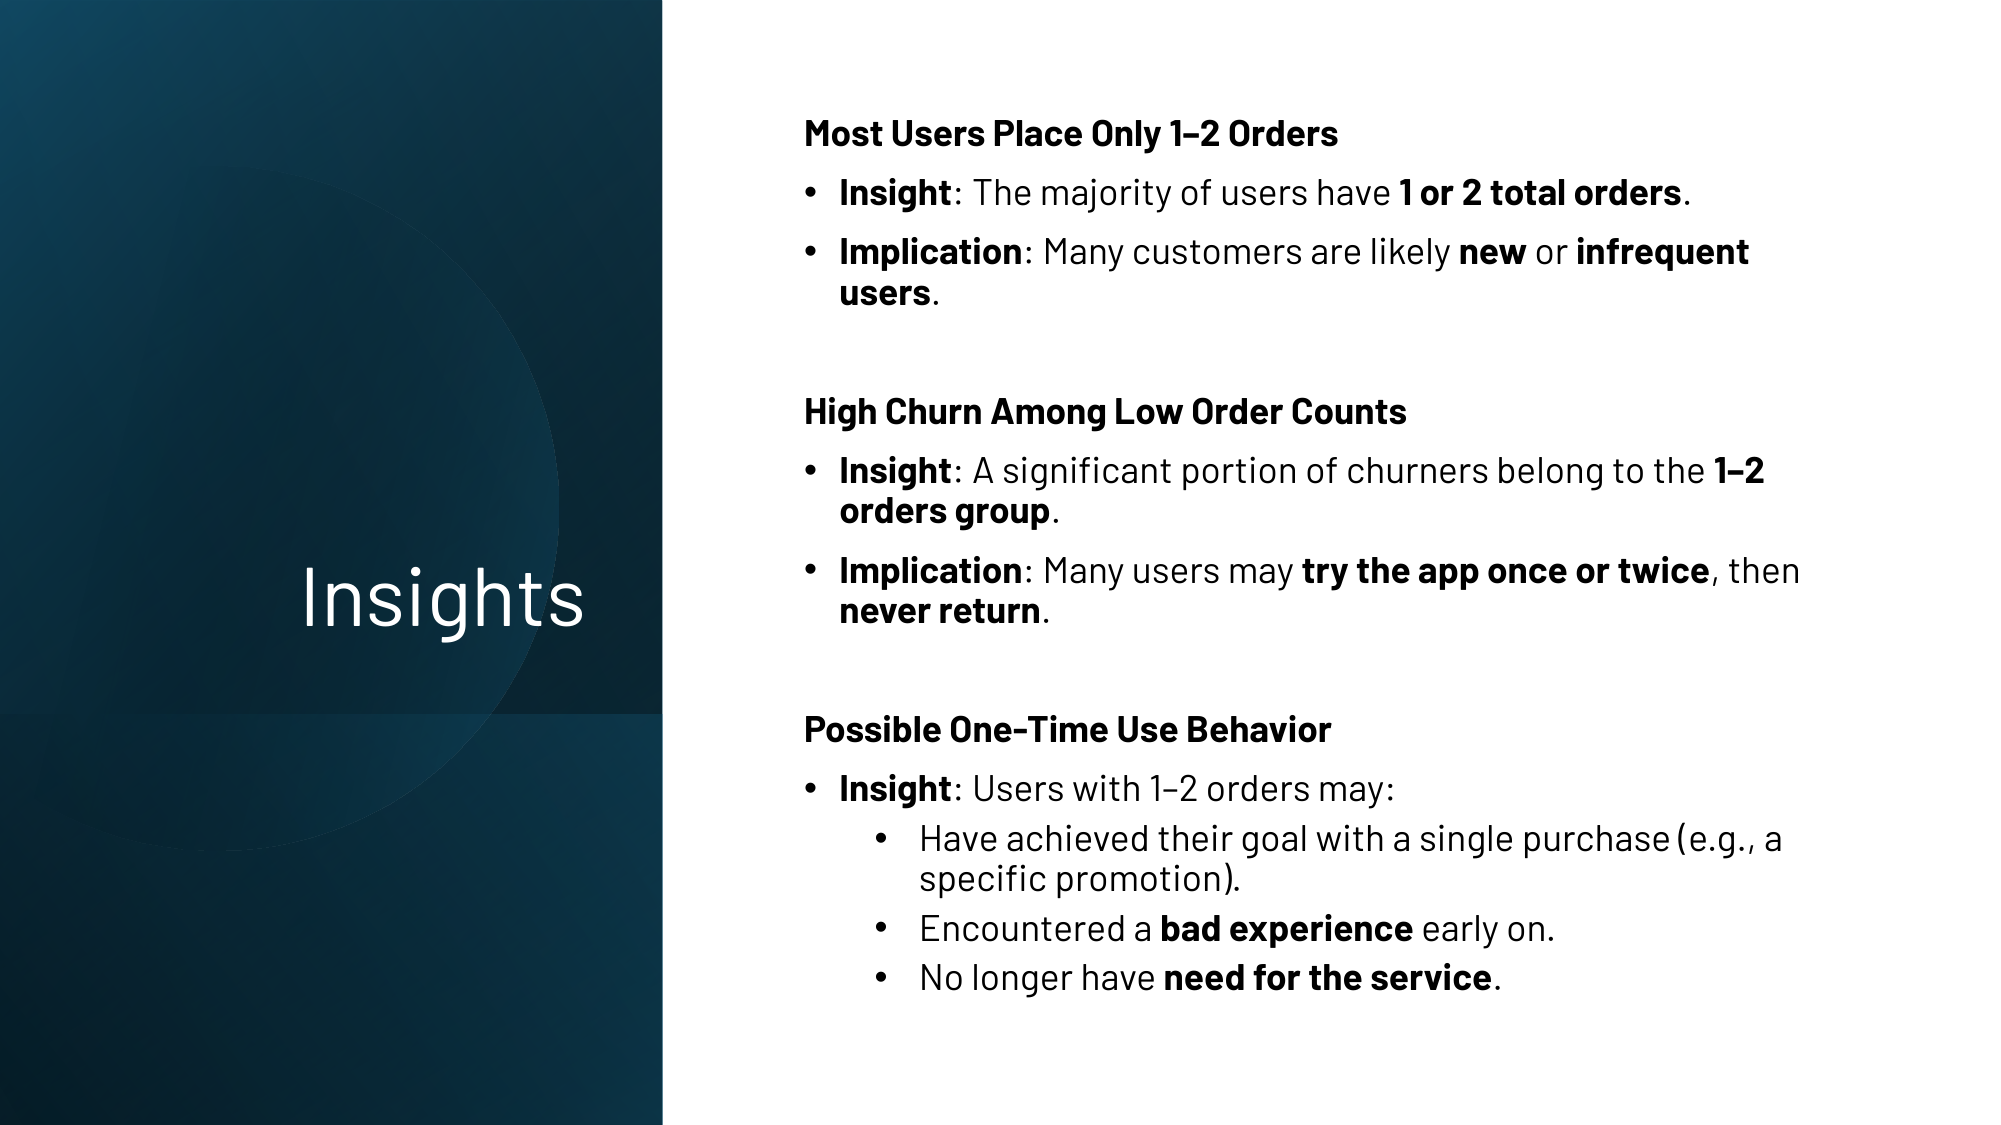

# Insights
Most Users Place Only 1–2 Orders
Insight: The majority of users have 1 or 2 total orders.
Implication: Many customers are likely new or infrequent users.

High Churn Among Low Order Counts
Insight: A significant portion of churners belong to the 1–2 orders group.
Implication: Many users may try the app once or twice, then never return.

Possible One-Time Use Behavior
Insight: Users with 1–2 orders may:
Have achieved their goal with a single purchase (e.g., a specific promotion).
Encountered a bad experience early on.
No longer have need for the service.